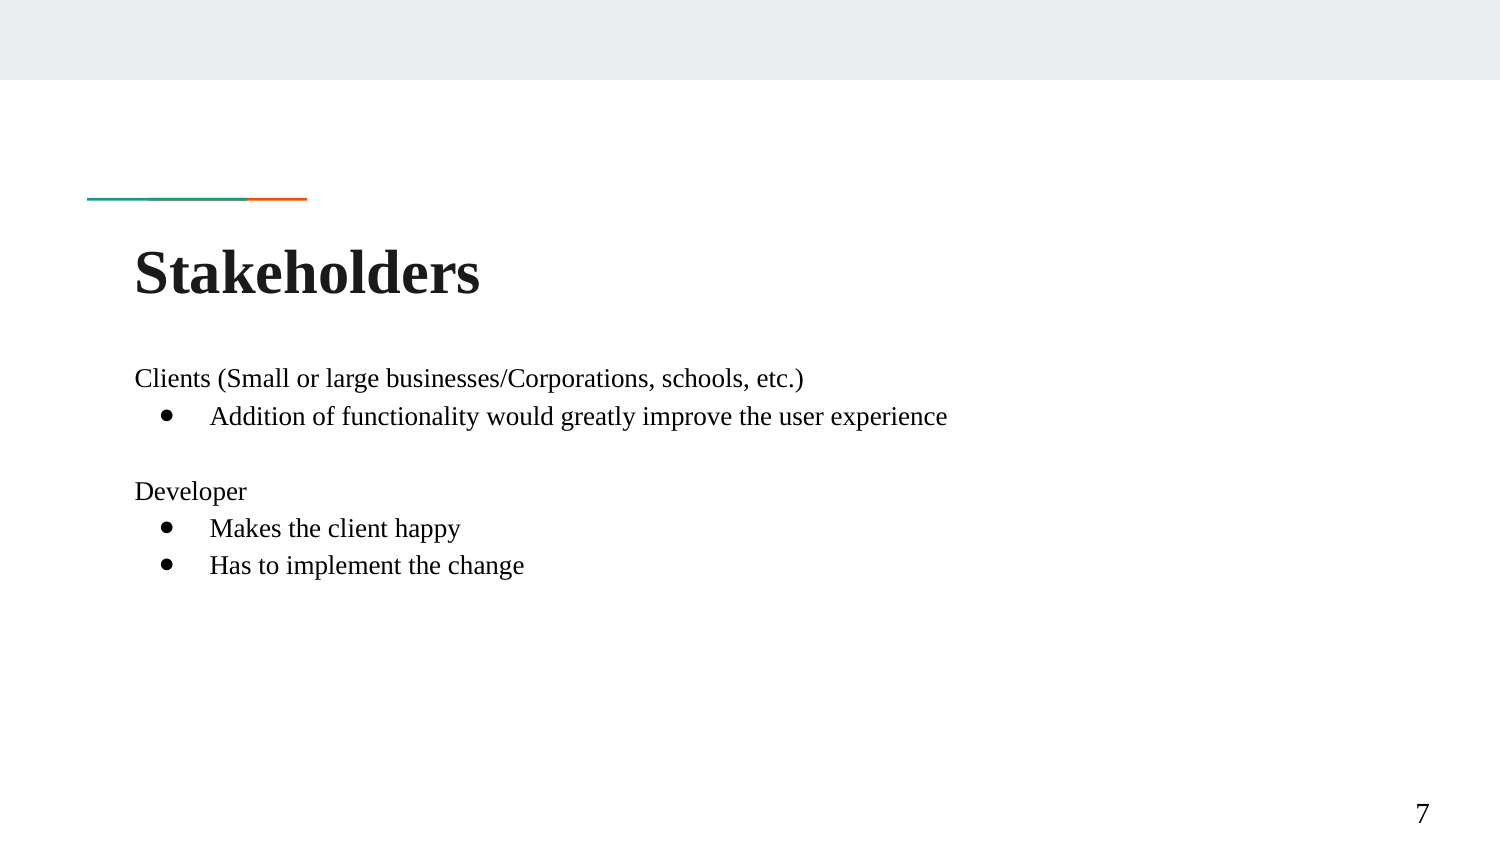

# Stakeholders
Clients (Small or large businesses/Corporations, schools, etc.)
Addition of functionality would greatly improve the user experience

Developer
Makes the client happy
Has to implement the change
7